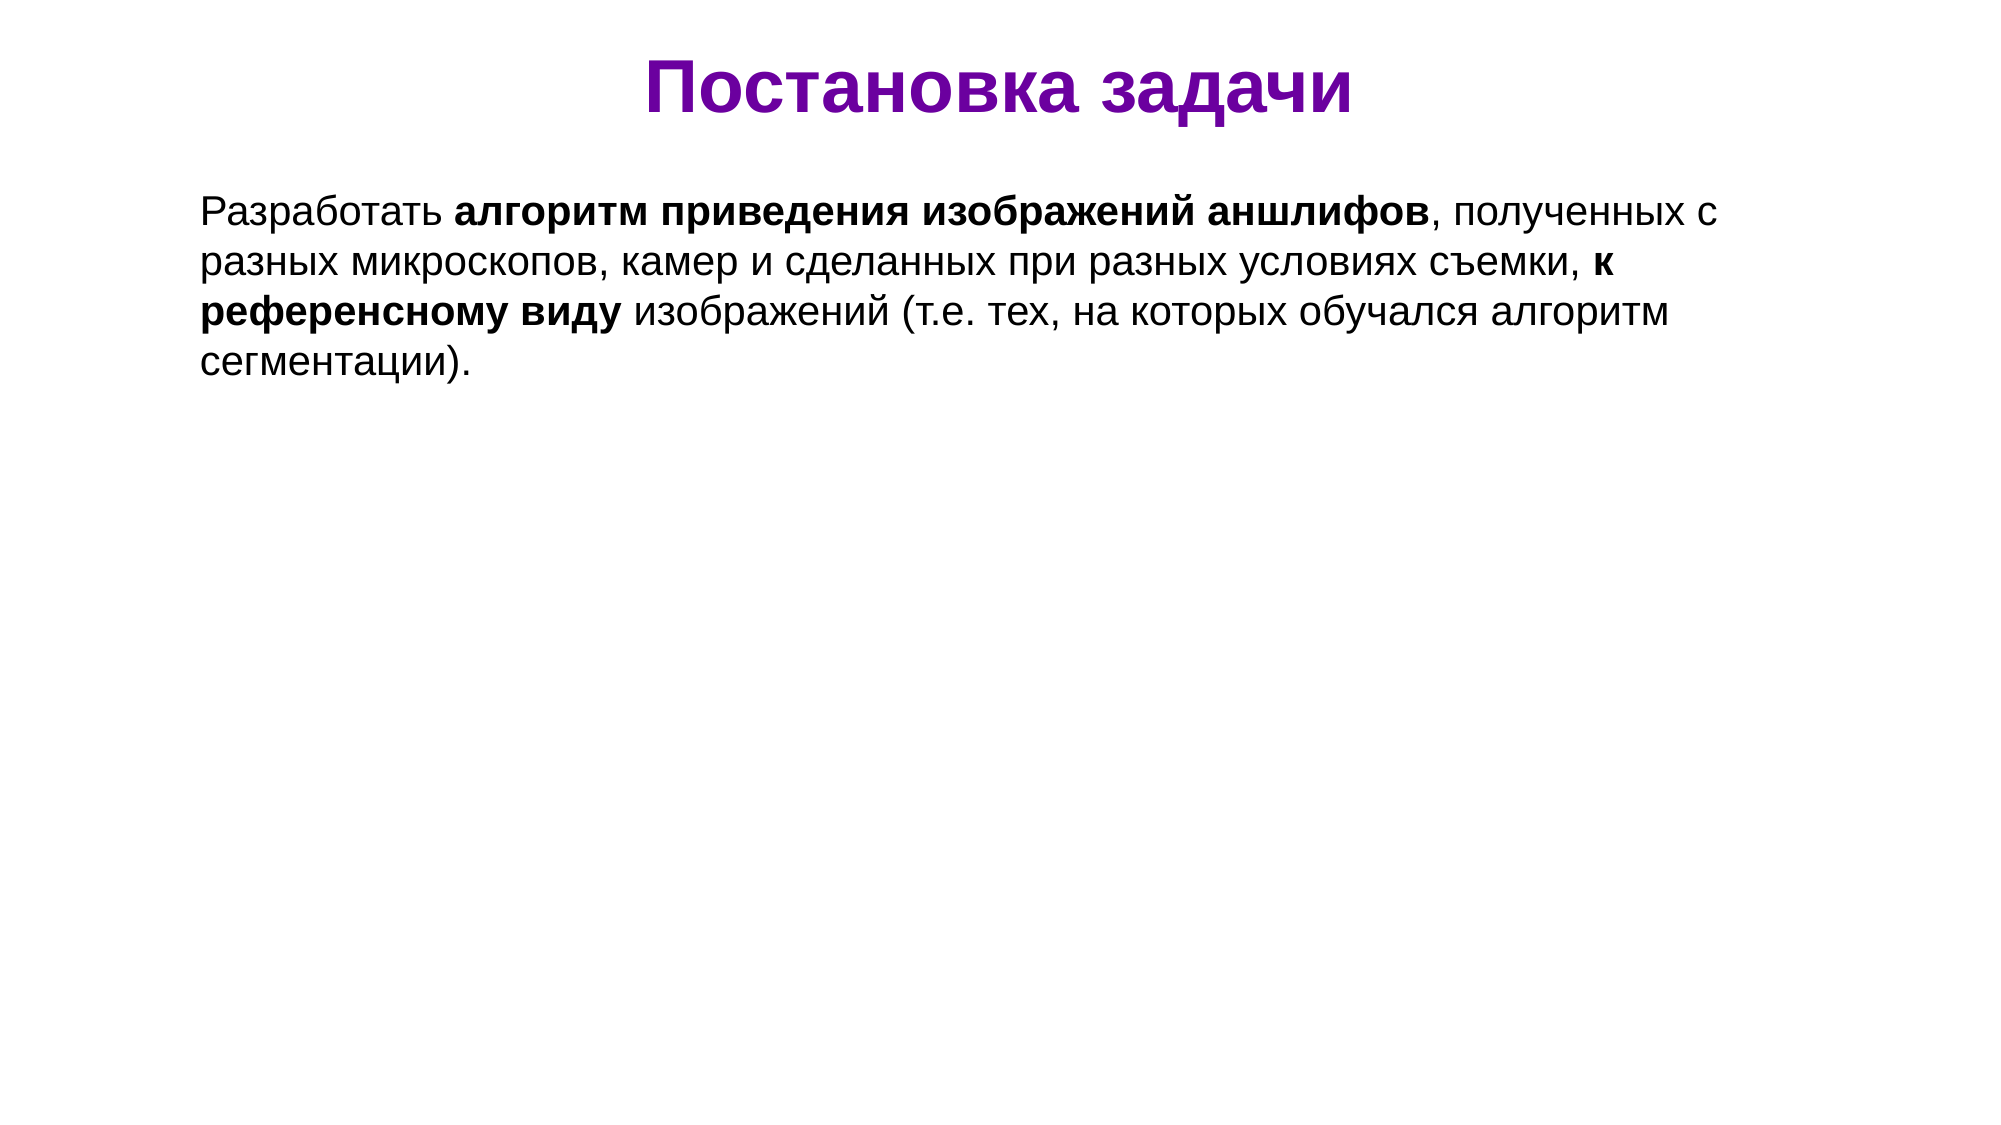

# Постановка задачи
Разработать алгоритм приведения изображений аншлифов, полученных с разных микроскопов, камер и сделанных при разных условиях съемки, к референсному виду изображений (т.е. тех, на которых обучался алгоритм сегментации).